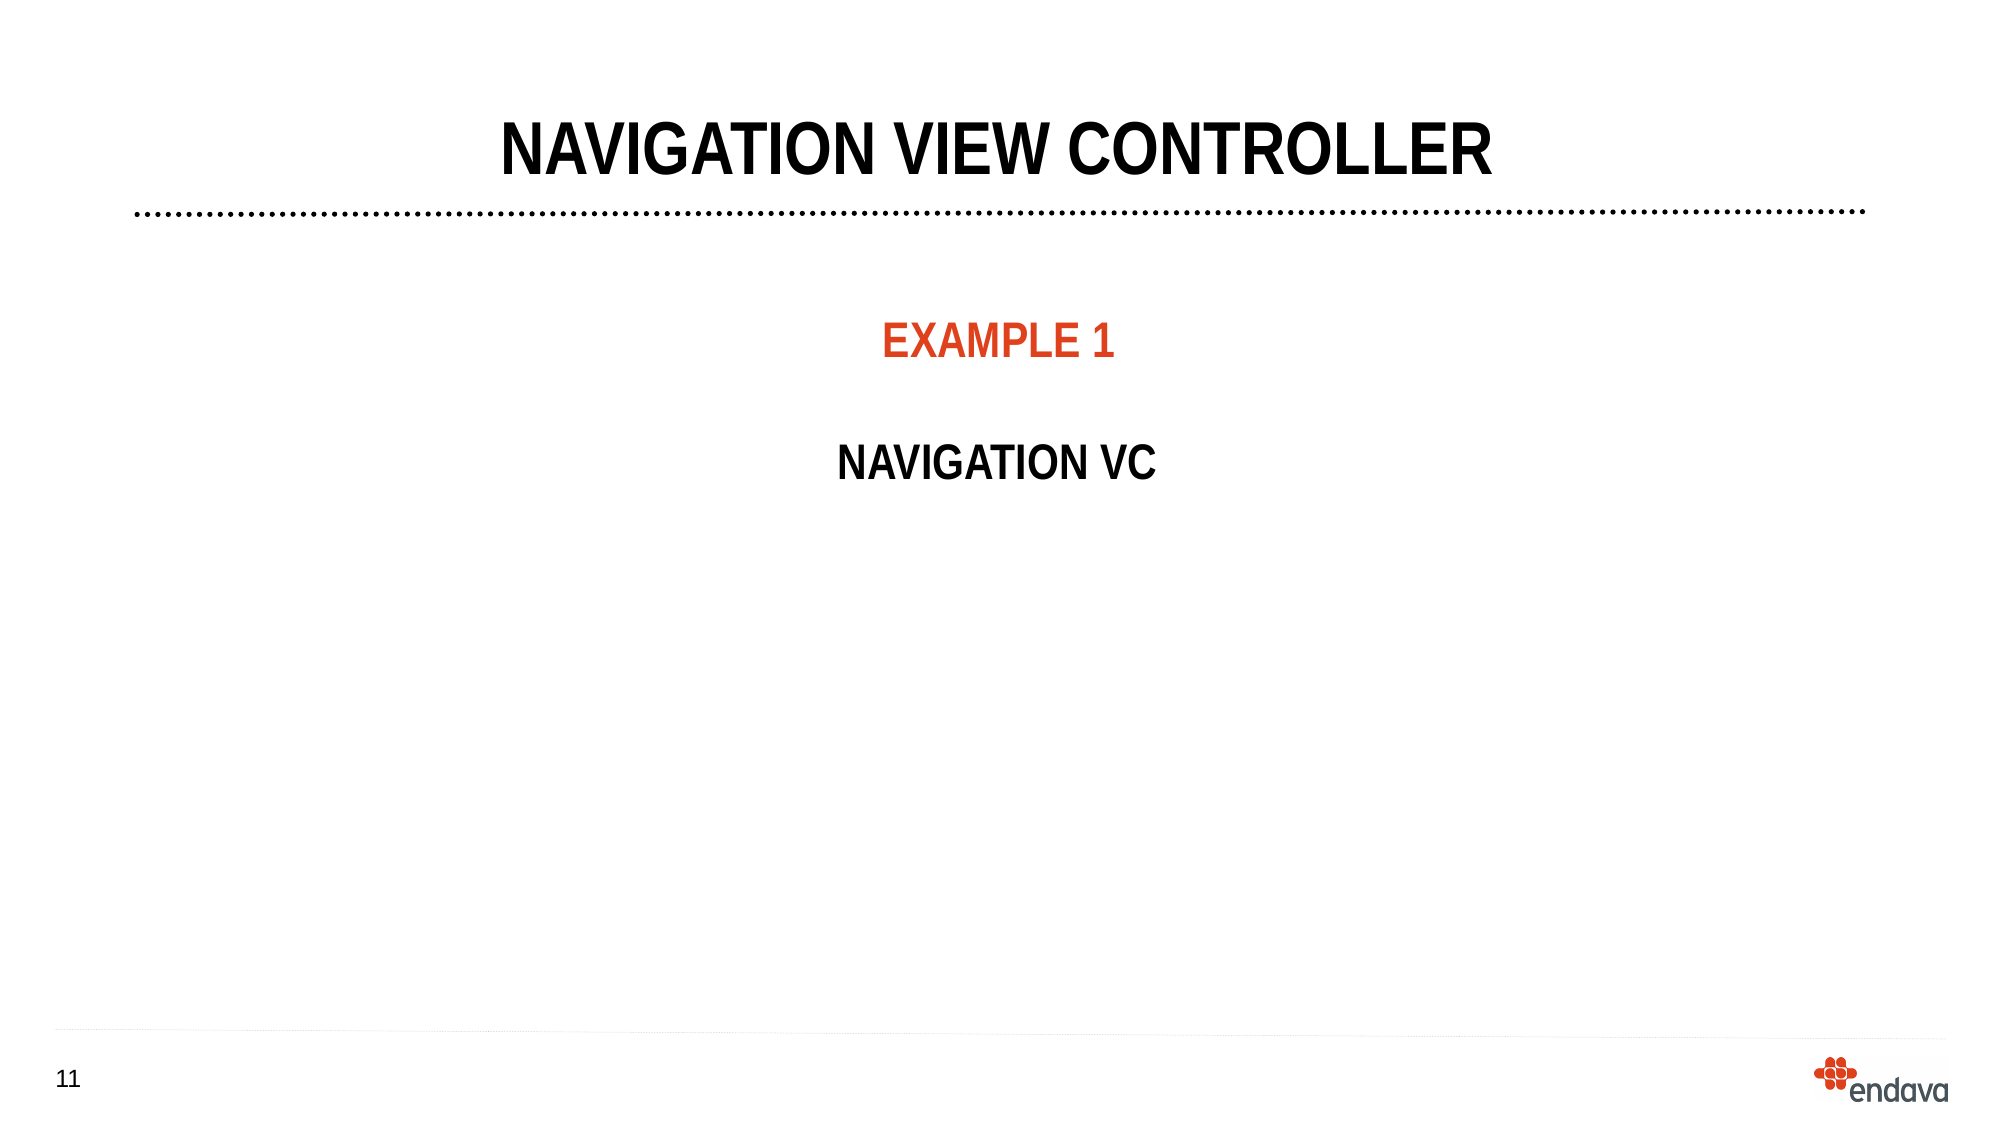

# NAVIGATION VIEW CONTROLLER
EXAMPLE 1
Navigation VC